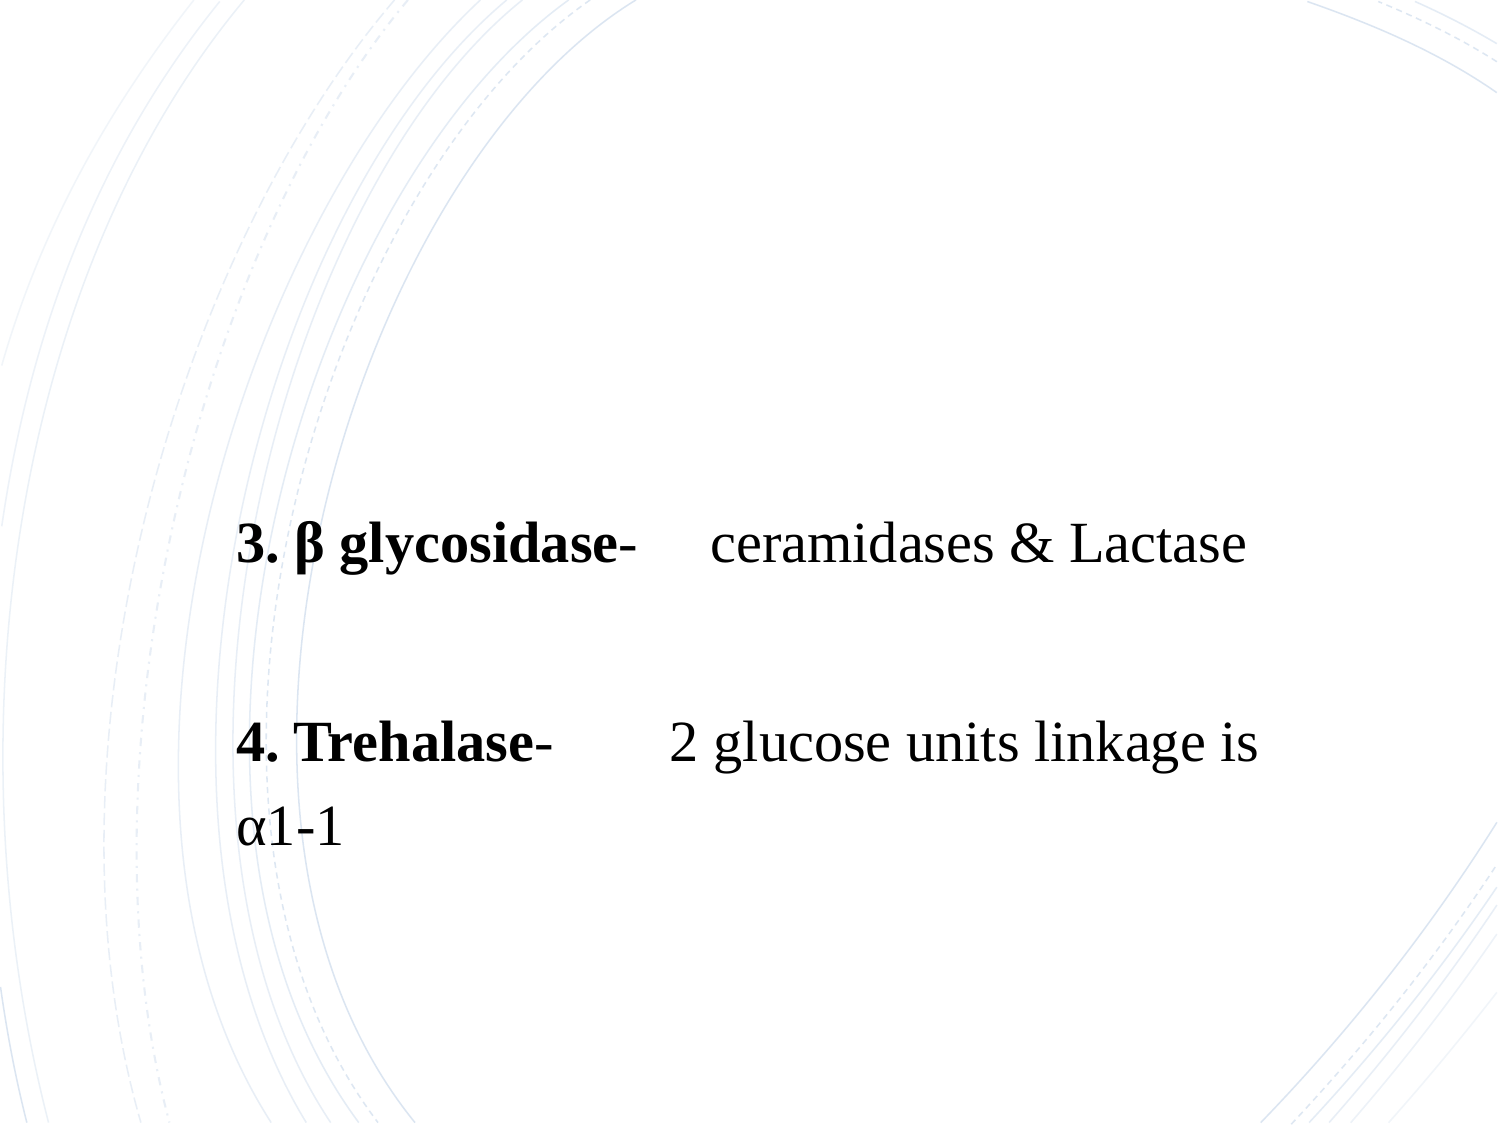

#
3. β glycosidase-     ceramidases & Lactase

4. Trehalase-        2 glucose units linkage is α1-1